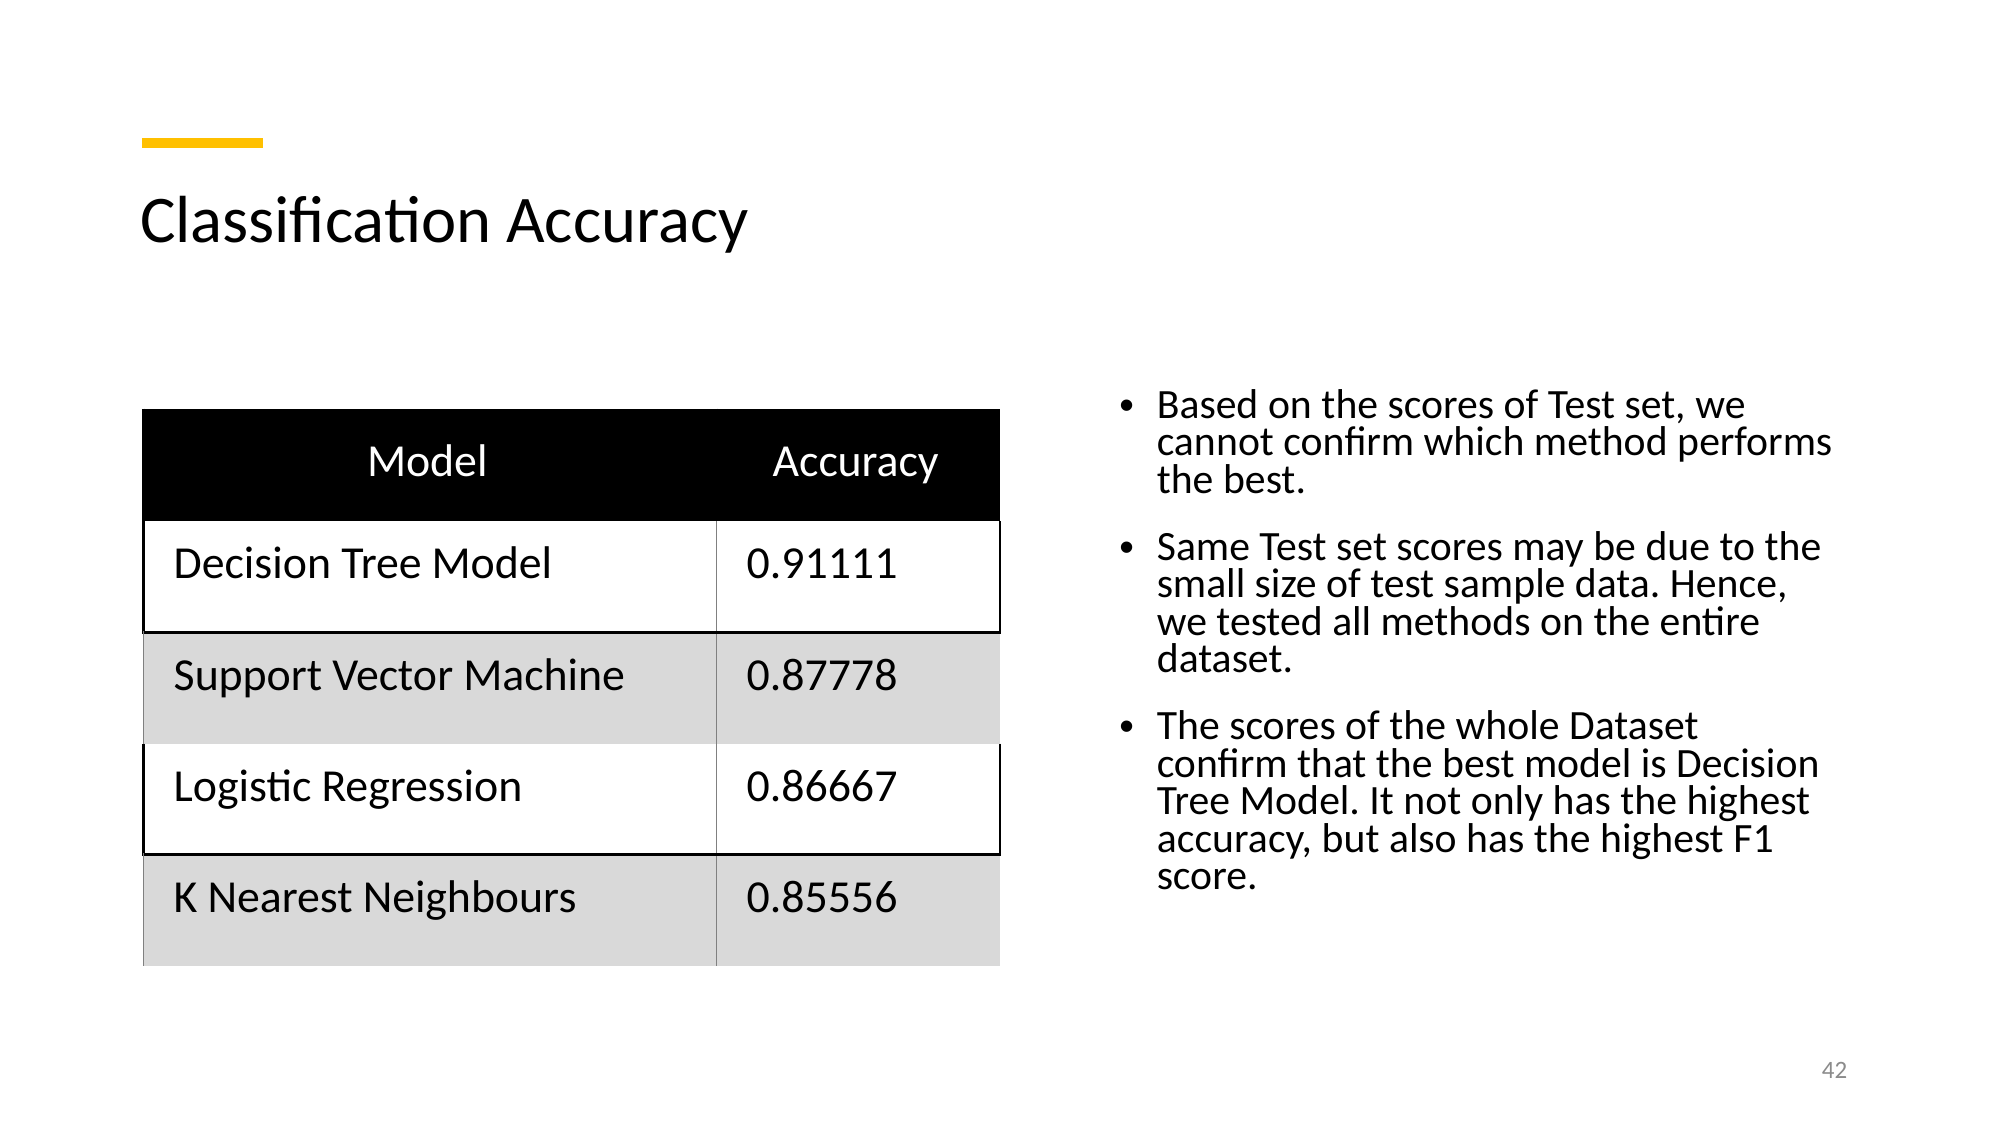

Classification Accuracy
Based on the scores of Test set, we cannot confirm which method performs the best.
Same Test set scores may be due to the small size of test sample data. Hence, we tested all methods on the entire dataset.
The scores of the whole Dataset confirm that the best model is Decision Tree Model. It not only has the highest accuracy, but also has the highest F1 score.
| Model | Accuracy |
| --- | --- |
| Decision Tree Model | 0.91111 |
| Support Vector Machine | 0.87778 |
| Logistic Regression | 0.86667 |
| K Nearest Neighbours | 0.85556 |
42